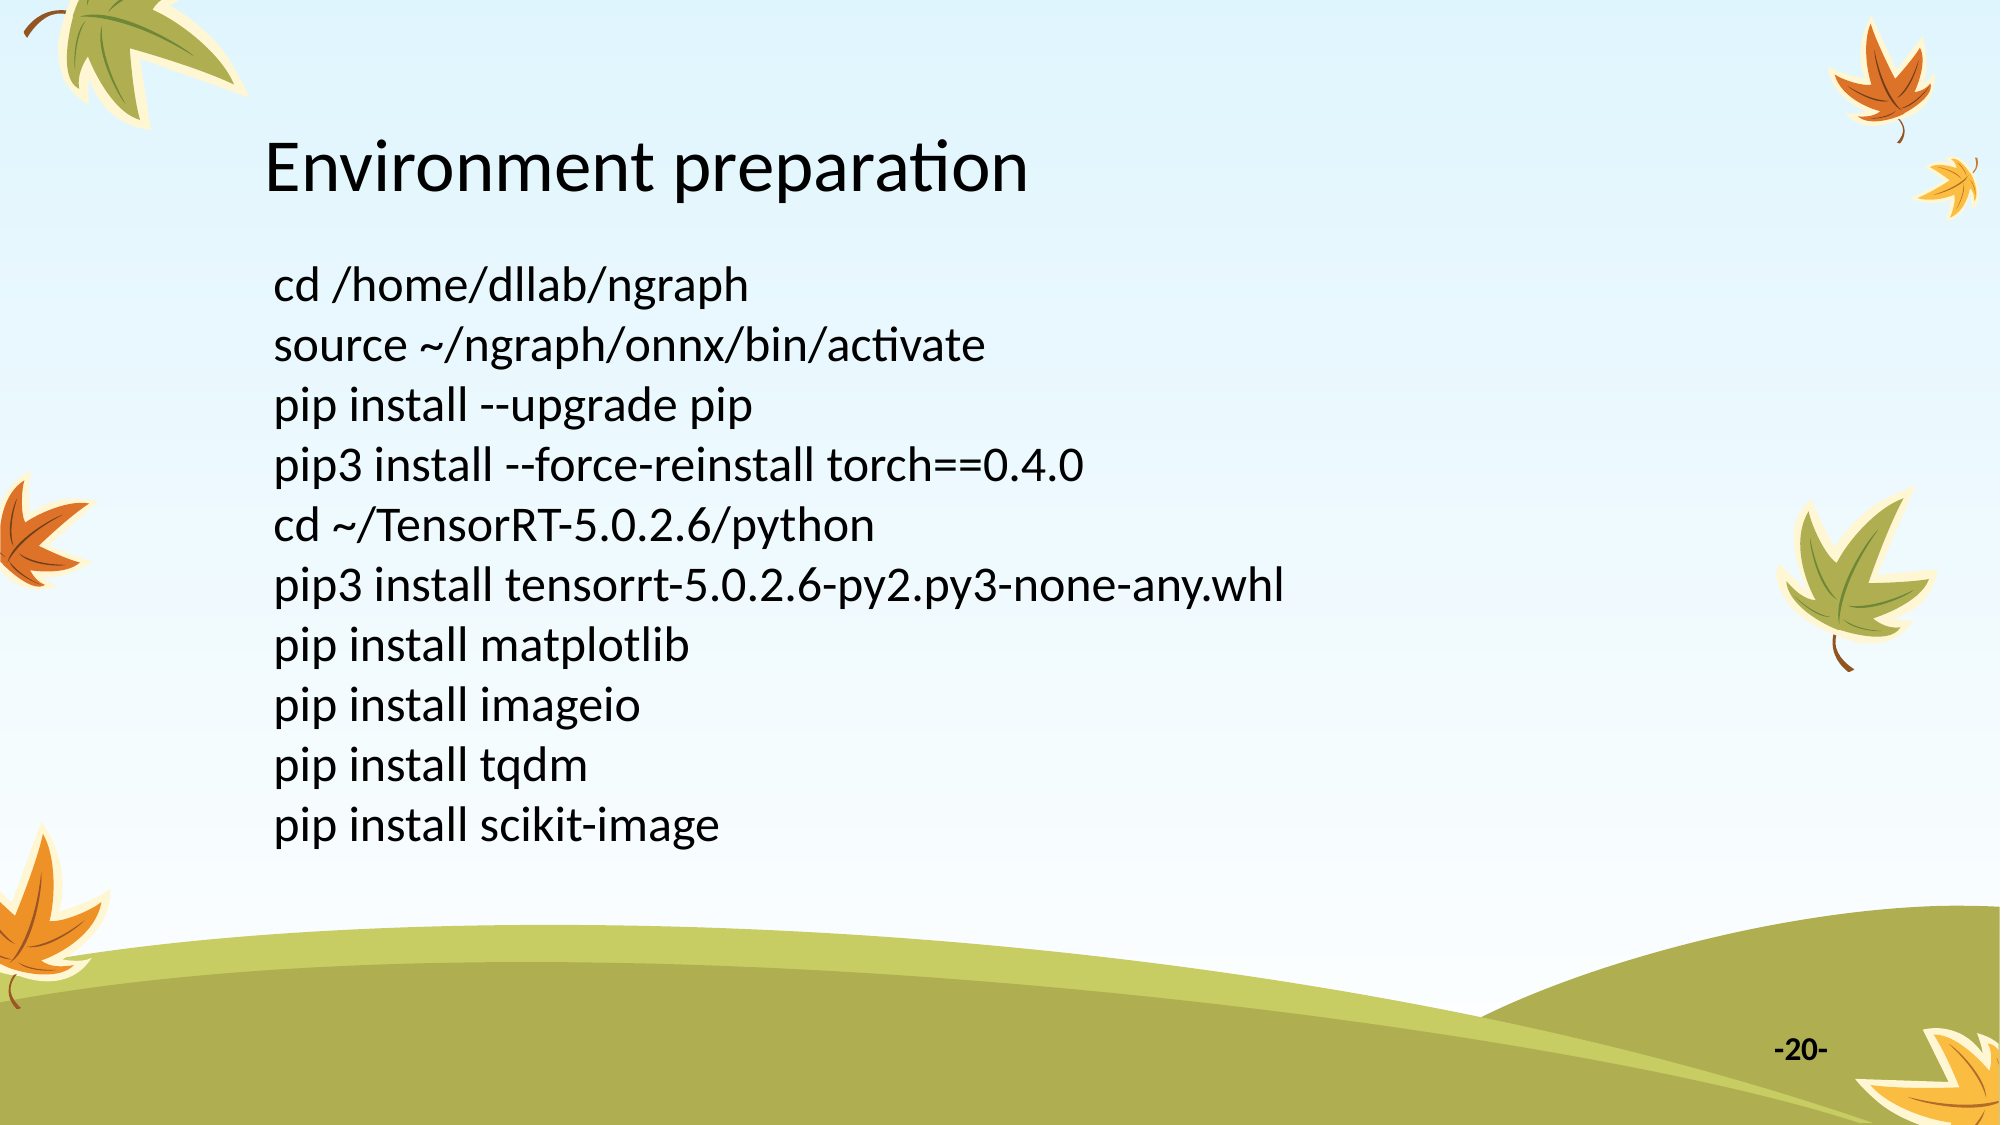

# Environment preparation
cd /home/dllab/ngraph
source ~/ngraph/onnx/bin/activate
pip install --upgrade pip
pip3 install --force-reinstall torch==0.4.0
cd ~/TensorRT-5.0.2.6/python
pip3 install tensorrt-5.0.2.6-py2.py3-none-any.whl
pip install matplotlib
pip install imageio
pip install tqdm
pip install scikit-image